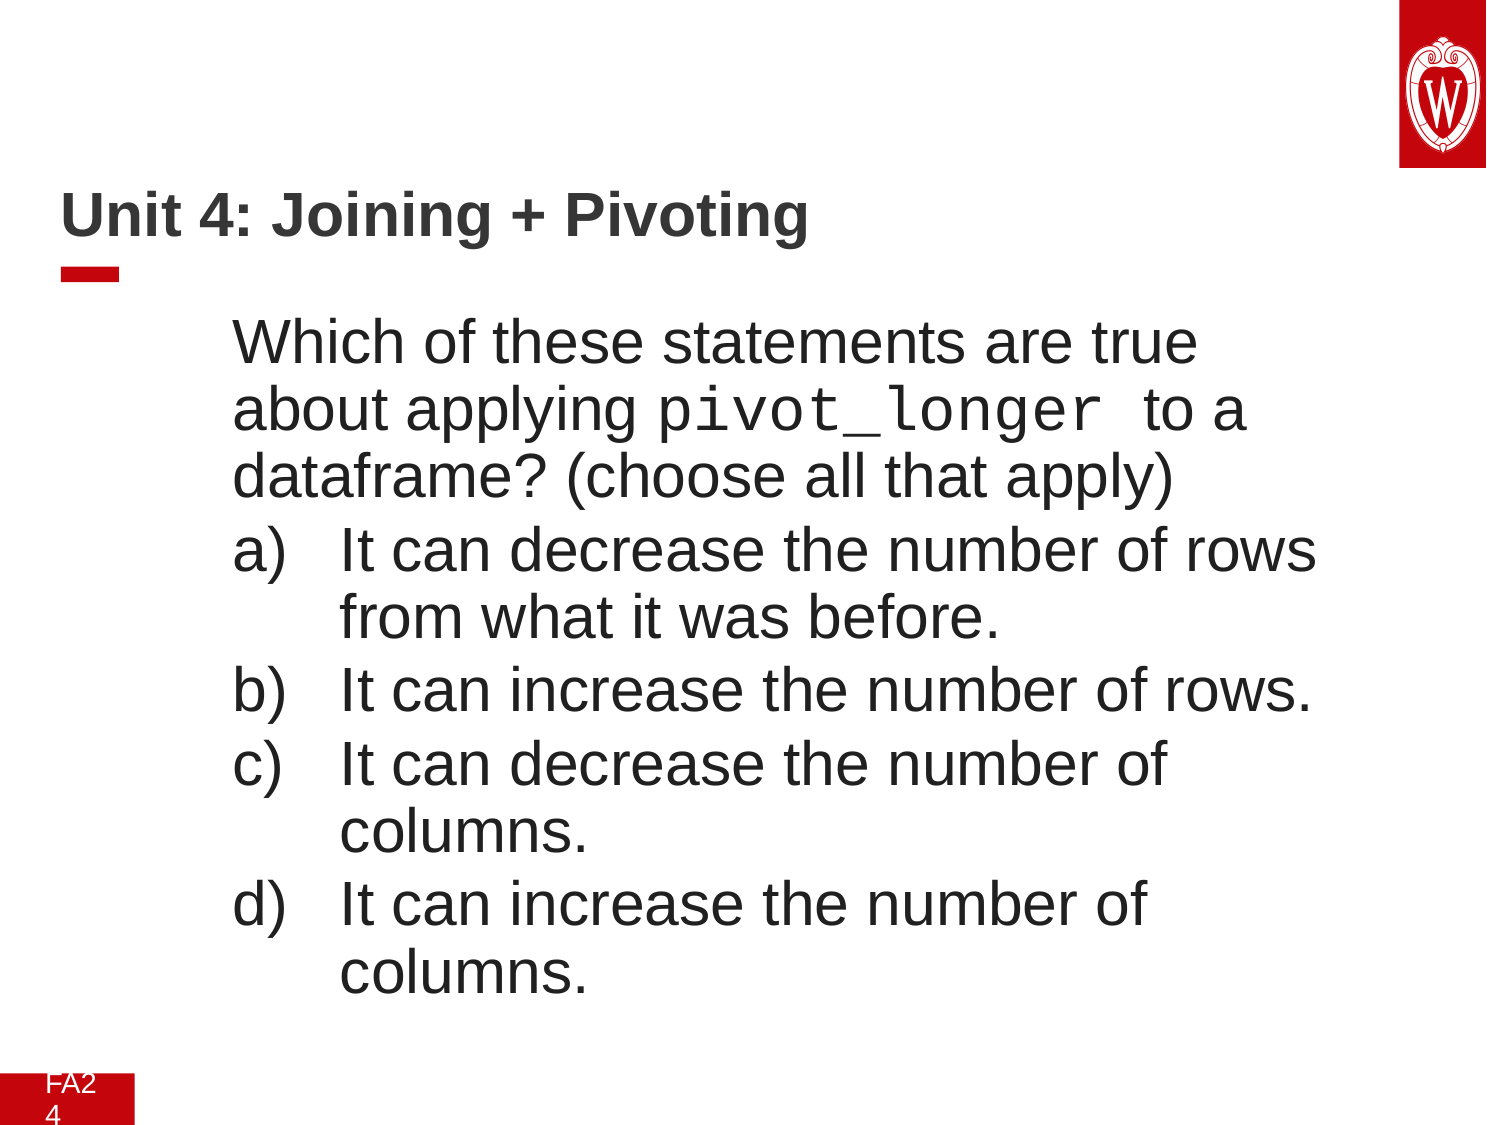

# Unit 4: Joining + Pivoting
Which of these statements are true about applying pivot_longer to a dataframe? (choose all that apply)
It can decrease the number of rows from what it was before.
It can increase the number of rows.
It can decrease the number of columns.
It can increase the number of columns.
FA24